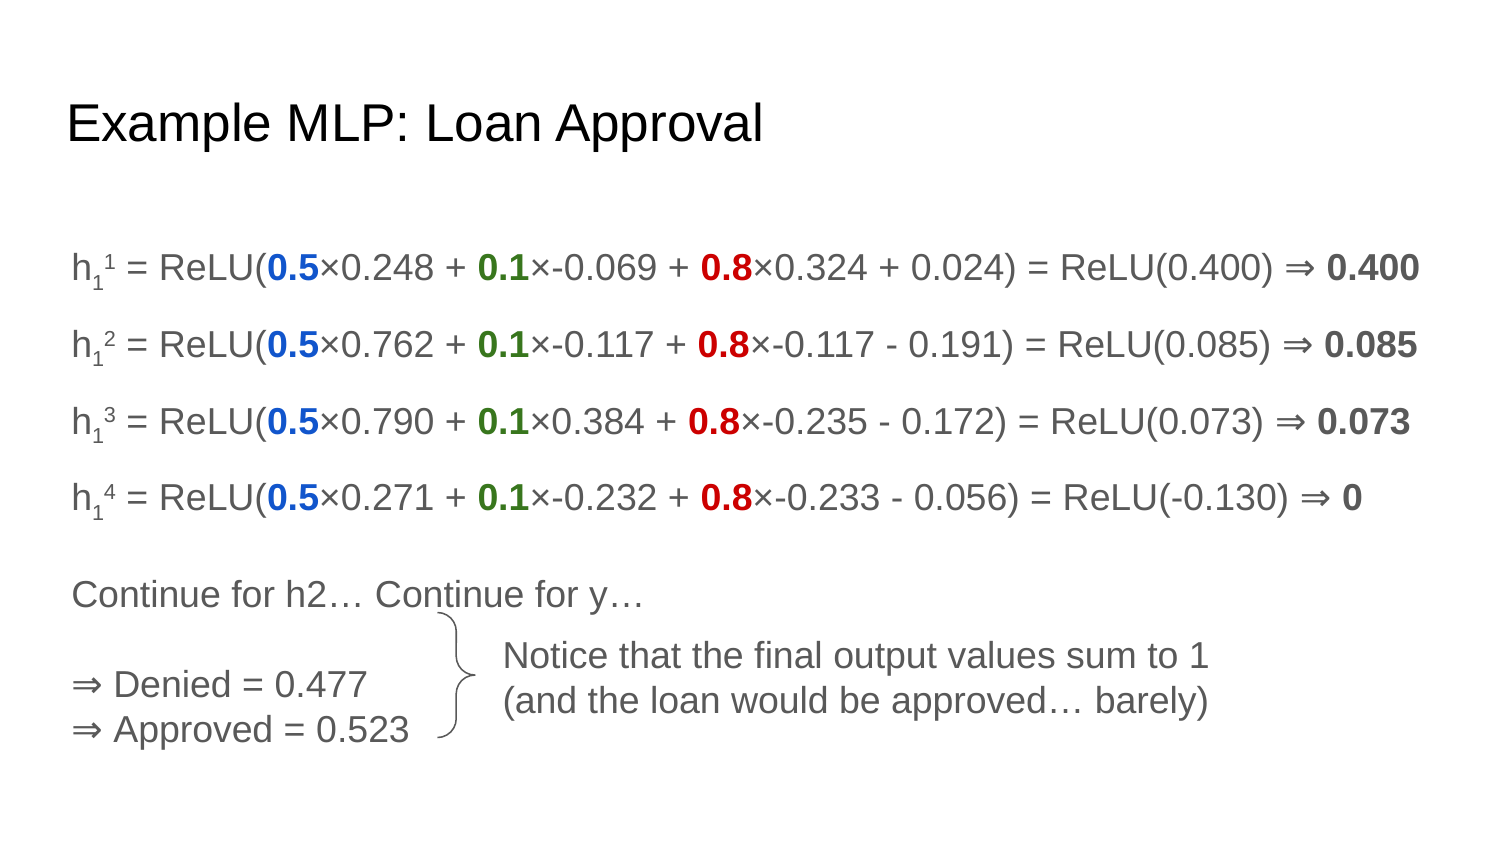

# Example MLP: Loan Approval
h11 = ReLU(0.5×0.248 + 0.1×-0.069 + 0.8×0.324 + 0.024) = ReLU(0.400) ⇒ 0.400
h12 = ReLU(0.5×0.762 + 0.1×-0.117 + 0.8×-0.117 - 0.191) = ReLU(0.085) ⇒ 0.085
h13 = ReLU(0.5×0.790 + 0.1×0.384 + 0.8×-0.235 - 0.172) = ReLU(0.073) ⇒ 0.073
h14 = ReLU(0.5×0.271 + 0.1×-0.232 + 0.8×-0.233 - 0.056) = ReLU(-0.130) ⇒ 0

Continue for h2… Continue for y…

⇒ Denied = 0.477
⇒ Approved = 0.523

Notice that the final output values sum to 1
(and the loan would be approved… barely)